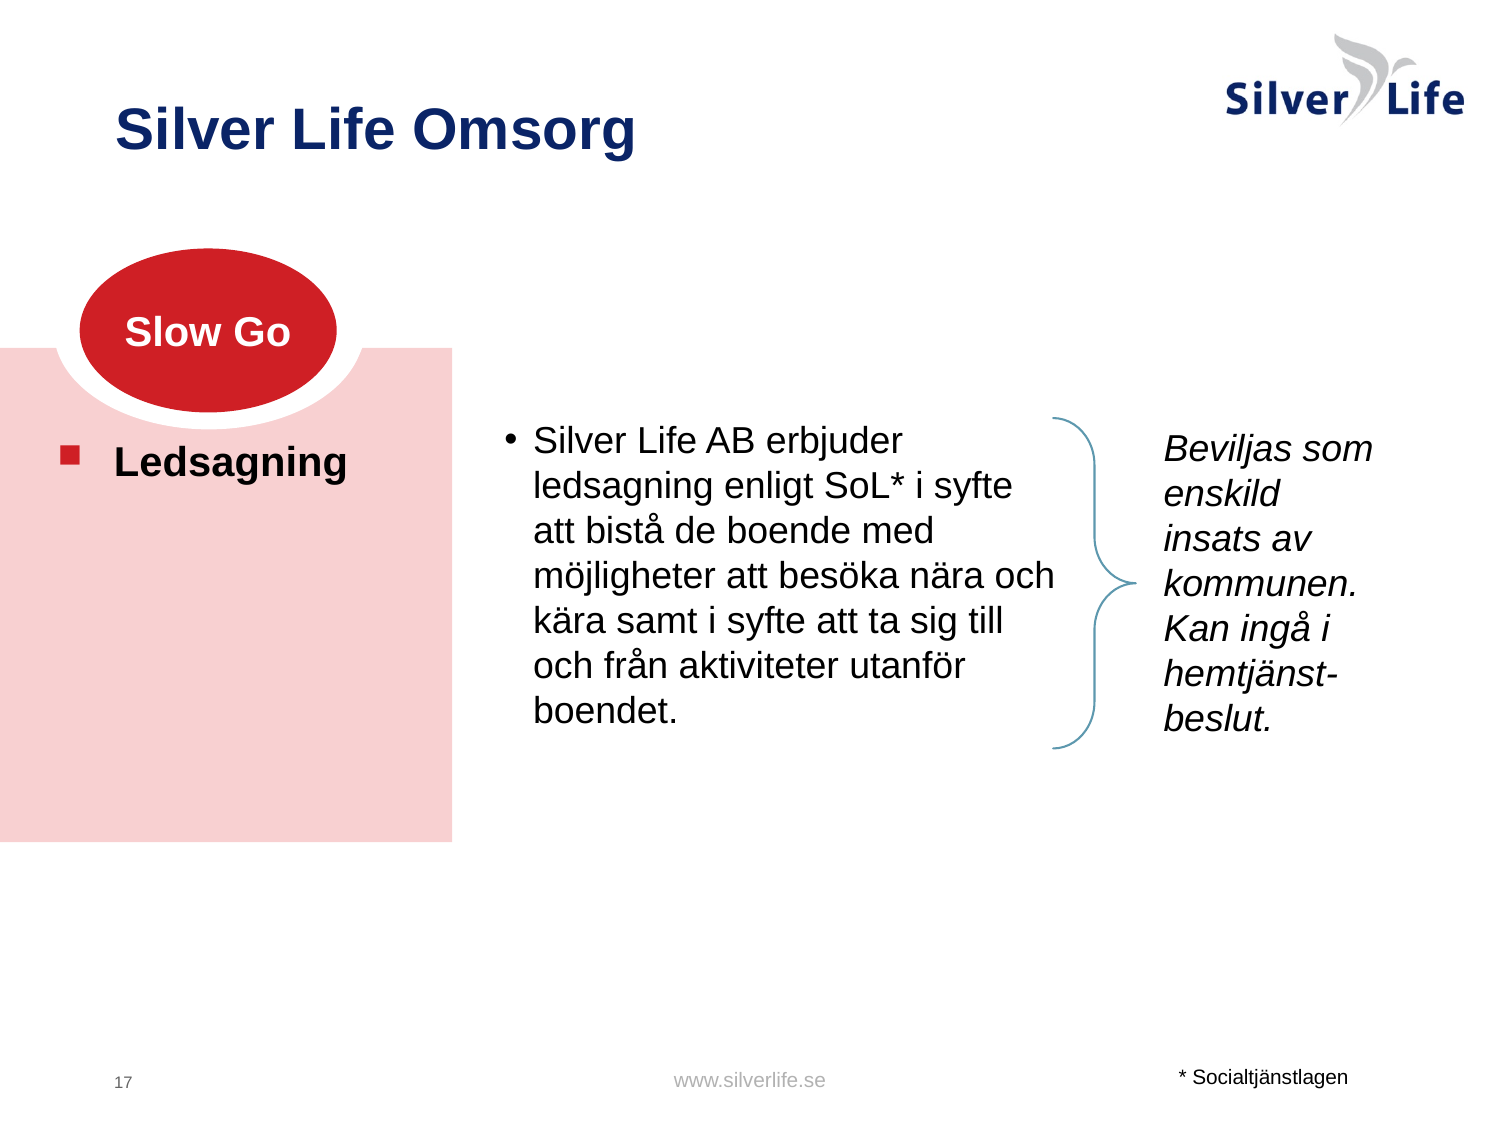

# Silver Life Omsorg

Slow Go

Silver Life AB erbjuder ledsagning enligt SoL* i syfte att bistå de boende med möjligheter att besöka nära och kära samt i syfte att ta sig till och från aktiviteter utanför boendet.
Beviljas som enskild insats av kommunen.
Kan ingå i hemtjänst-beslut.

Ledsagning
* Socialtjänstlagen
www.silverlife.se
17